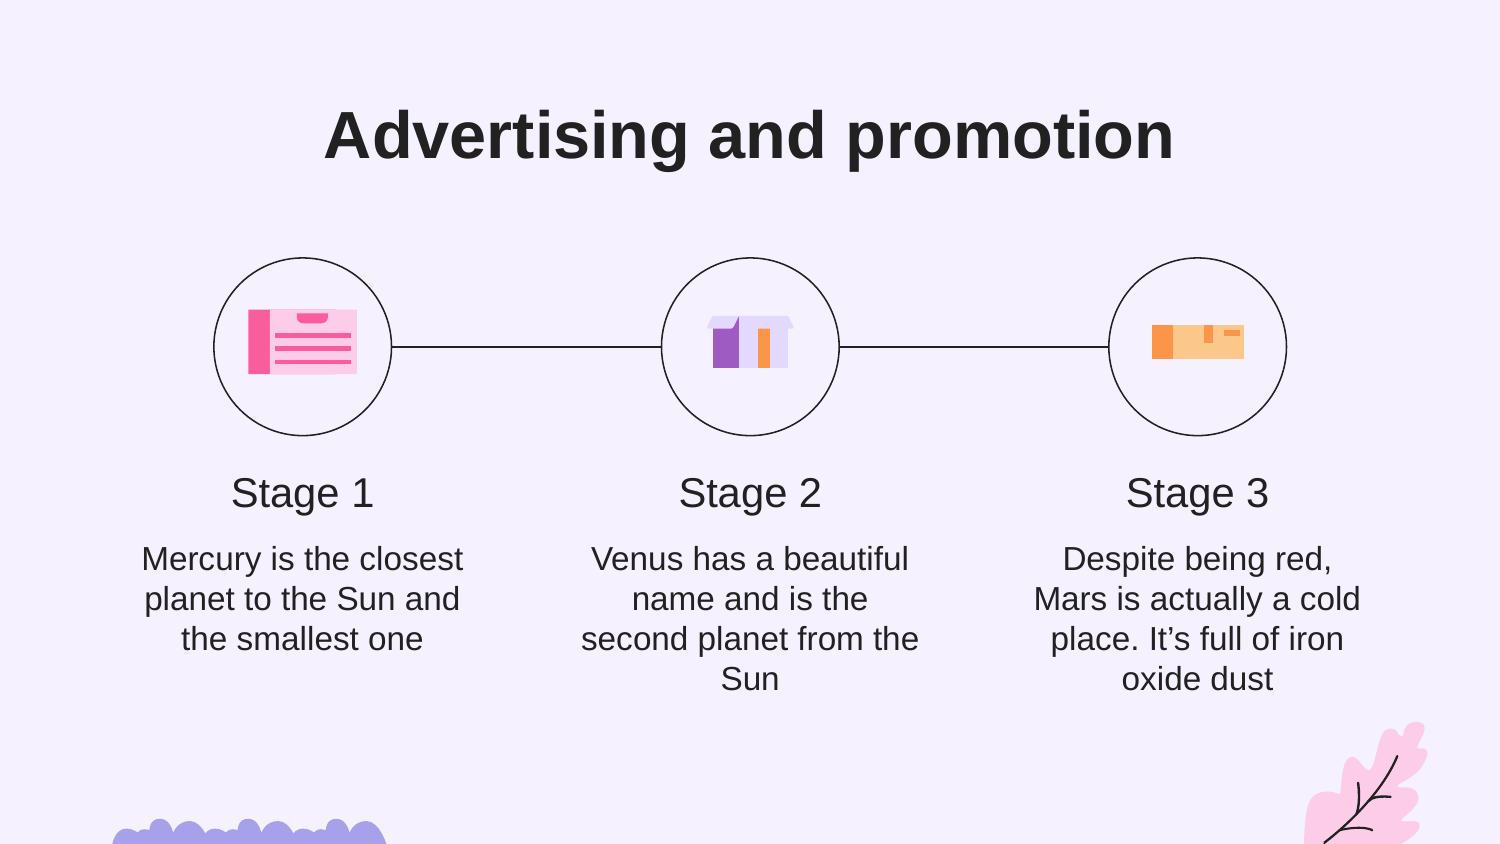

Advertising and promotion

# Stage 1
Stage 2
Stage 3
Despite being red, Mars is actually a cold place. It’s full of iron oxide dust
Mercury is the closest planet to the Sun and the smallest one
Venus has a beautiful name and is the second planet from the Sun